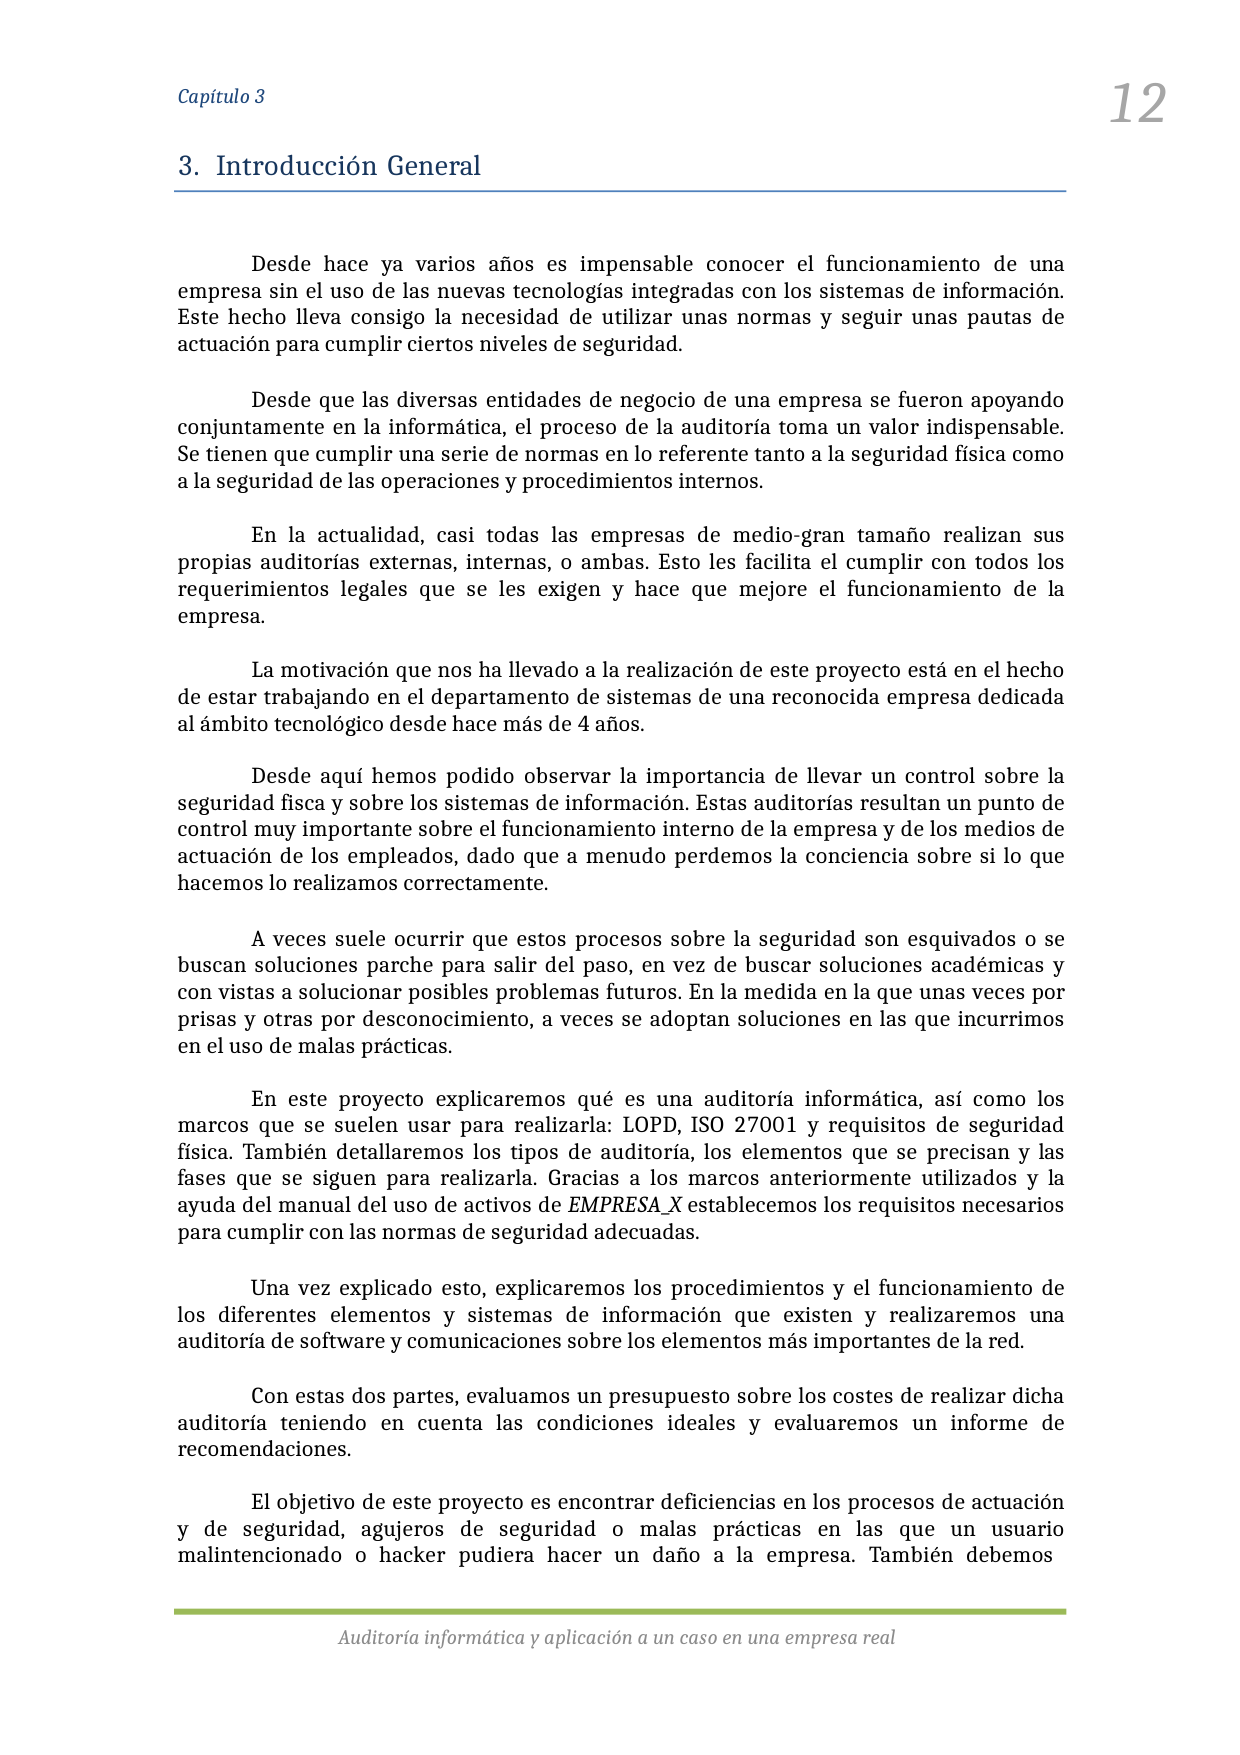

12
Capítulo 3
3. Introducción General

Desde hace ya varios años es impensable conocer el funcionamiento de una empresa sin el uso de las nuevas tecnologías integradas con los sistemas de información. Este hecho lleva consigo la necesidad de utilizar unas normas y seguir unas pautas de actuación para cumplir ciertos niveles de seguridad.

Desde que las diversas entidades de negocio de una empresa se fueron apoyando conjuntamente en la informática, el proceso de la auditoría toma un valor indispensable. Se tienen que cumplir una serie de normas en lo referente tanto a la seguridad física como a la seguridad de las operaciones y procedimientos internos.

En la actualidad, casi todas las empresas de medio-gran tamaño realizan sus propias auditorías externas, internas, o ambas. Esto les facilita el cumplir con todos los requerimientos legales que se les exigen y hace que mejore el funcionamiento de la empresa.

La motivación que nos ha llevado a la realización de este proyecto está en el hecho de estar trabajando en el departamento de sistemas de una reconocida empresa dedicada al ámbito tecnológico desde hace más de 4 años.

Desde aquí hemos podido observar la importancia de llevar un control sobre la seguridad fisca y sobre los sistemas de información. Estas auditorías resultan un punto de control muy importante sobre el funcionamiento interno de la empresa y de los medios de actuación de los empleados, dado que a menudo perdemos la conciencia sobre si lo que hacemos lo realizamos correctamente.

A veces suele ocurrir que estos procesos sobre la seguridad son esquivados o se buscan soluciones parche para salir del paso, en vez de buscar soluciones académicas y con vistas a solucionar posibles problemas futuros. En la medida en la que unas veces por prisas y otras por desconocimiento, a veces se adoptan soluciones en las que incurrimos en el uso de malas prácticas.

En este proyecto explicaremos qué es una auditoría informática, así como los marcos que se suelen usar para realizarla: LOPD, ISO 27001 y requisitos de seguridad física. También detallaremos los tipos de auditoría, los elementos que se precisan y las fases que se siguen para realizarla. Gracias a los marcos anteriormente utilizados y la ayuda del manual del uso de activos de EMPRESA_X establecemos los requisitos necesarios para cumplir con las normas de seguridad adecuadas.

Una vez explicado esto, explicaremos los procedimientos y el funcionamiento de los diferentes elementos y sistemas de información que existen y realizaremos una auditoría de software y comunicaciones sobre los elementos más importantes de la red.

Con estas dos partes, evaluamos un presupuesto sobre los costes de realizar dicha auditoría teniendo en cuenta las condiciones ideales y evaluaremos un informe de recomendaciones.

El objetivo de este proyecto es encontrar deficiencias en los procesos de actuación y de seguridad, agujeros de seguridad o malas prácticas en las que un usuario malintencionado o hacker pudiera hacer un daño a la empresa. También debemos

Auditoría informática y aplicación a un caso en una empresa real